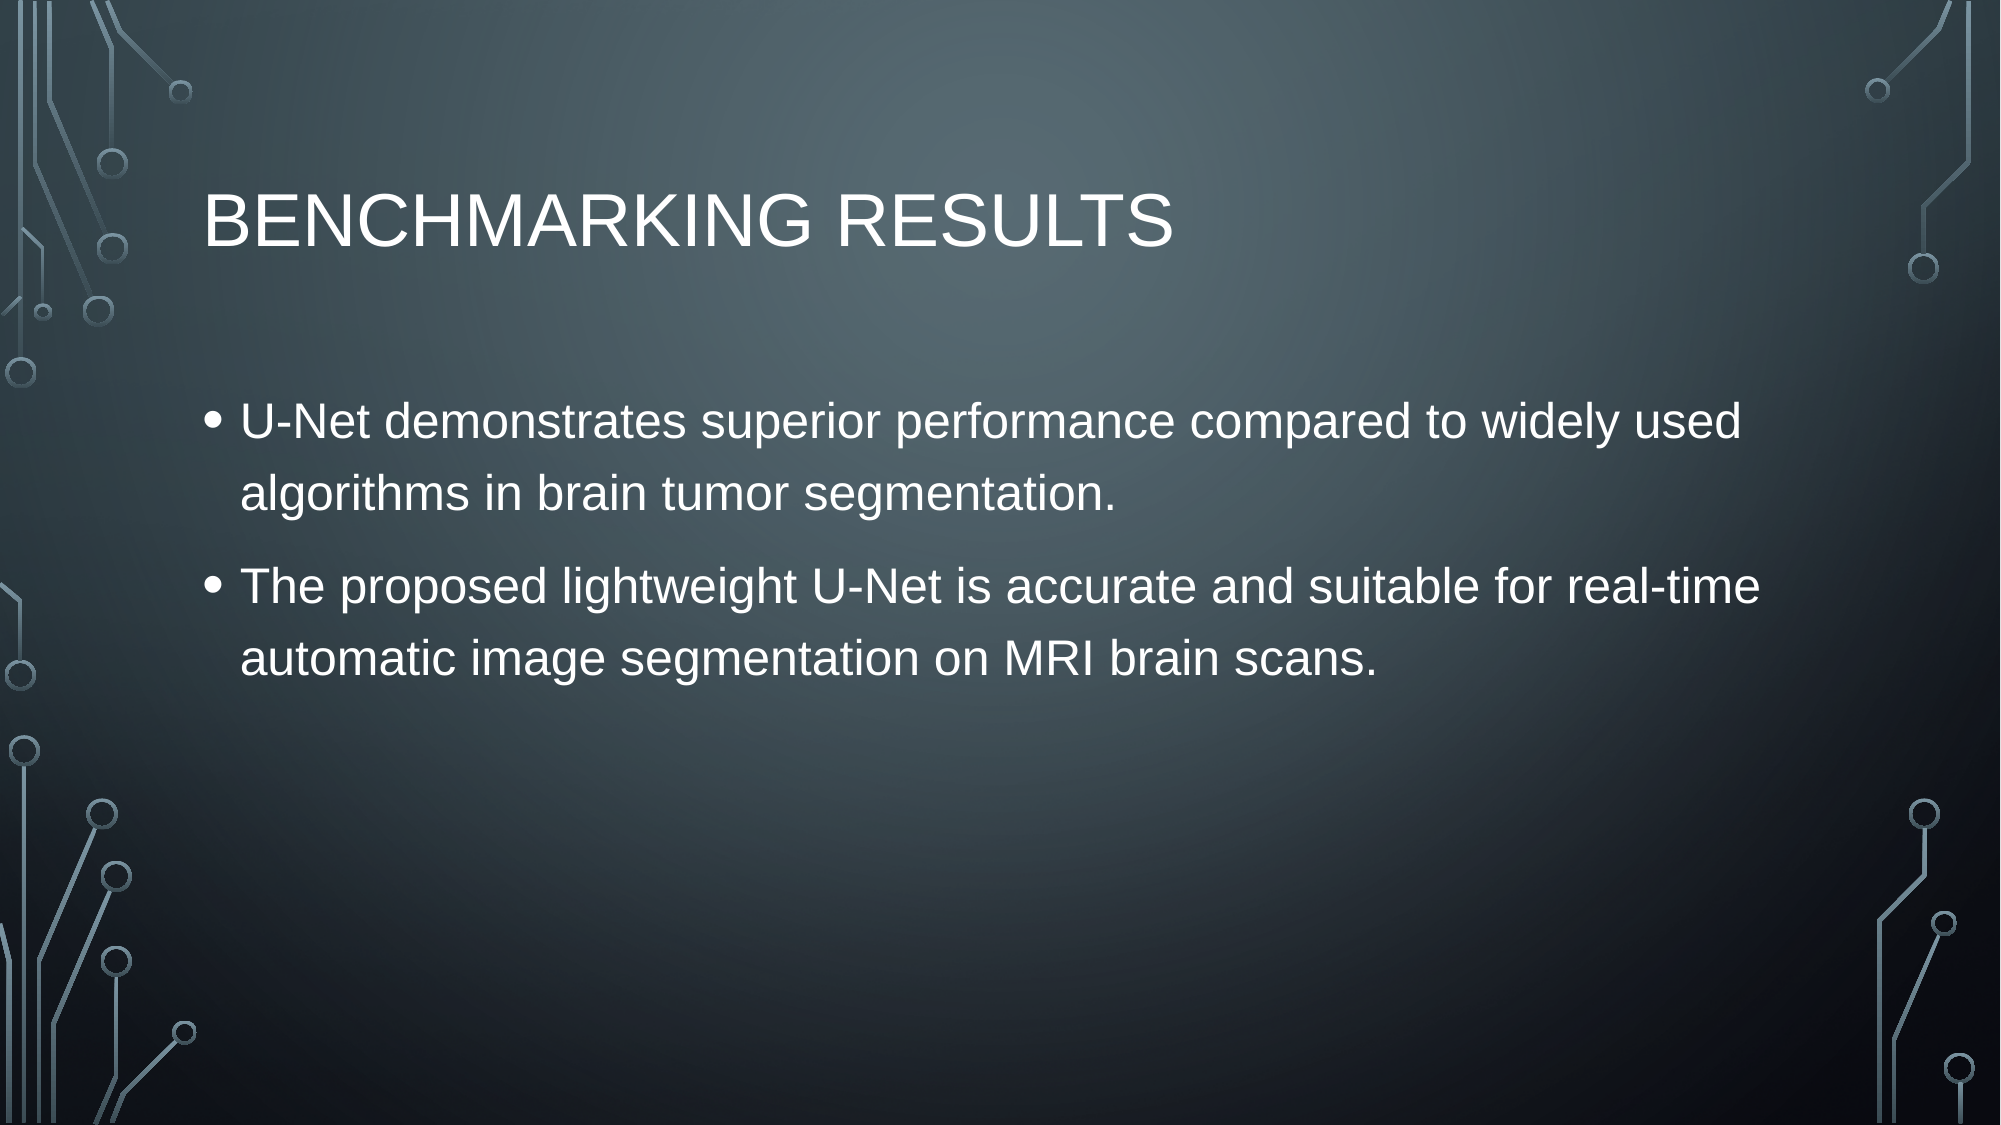

# Benchmarking Results
U-Net demonstrates superior performance compared to widely used algorithms in brain tumor segmentation.
The proposed lightweight U-Net is accurate and suitable for real-time automatic image segmentation on MRI brain scans.